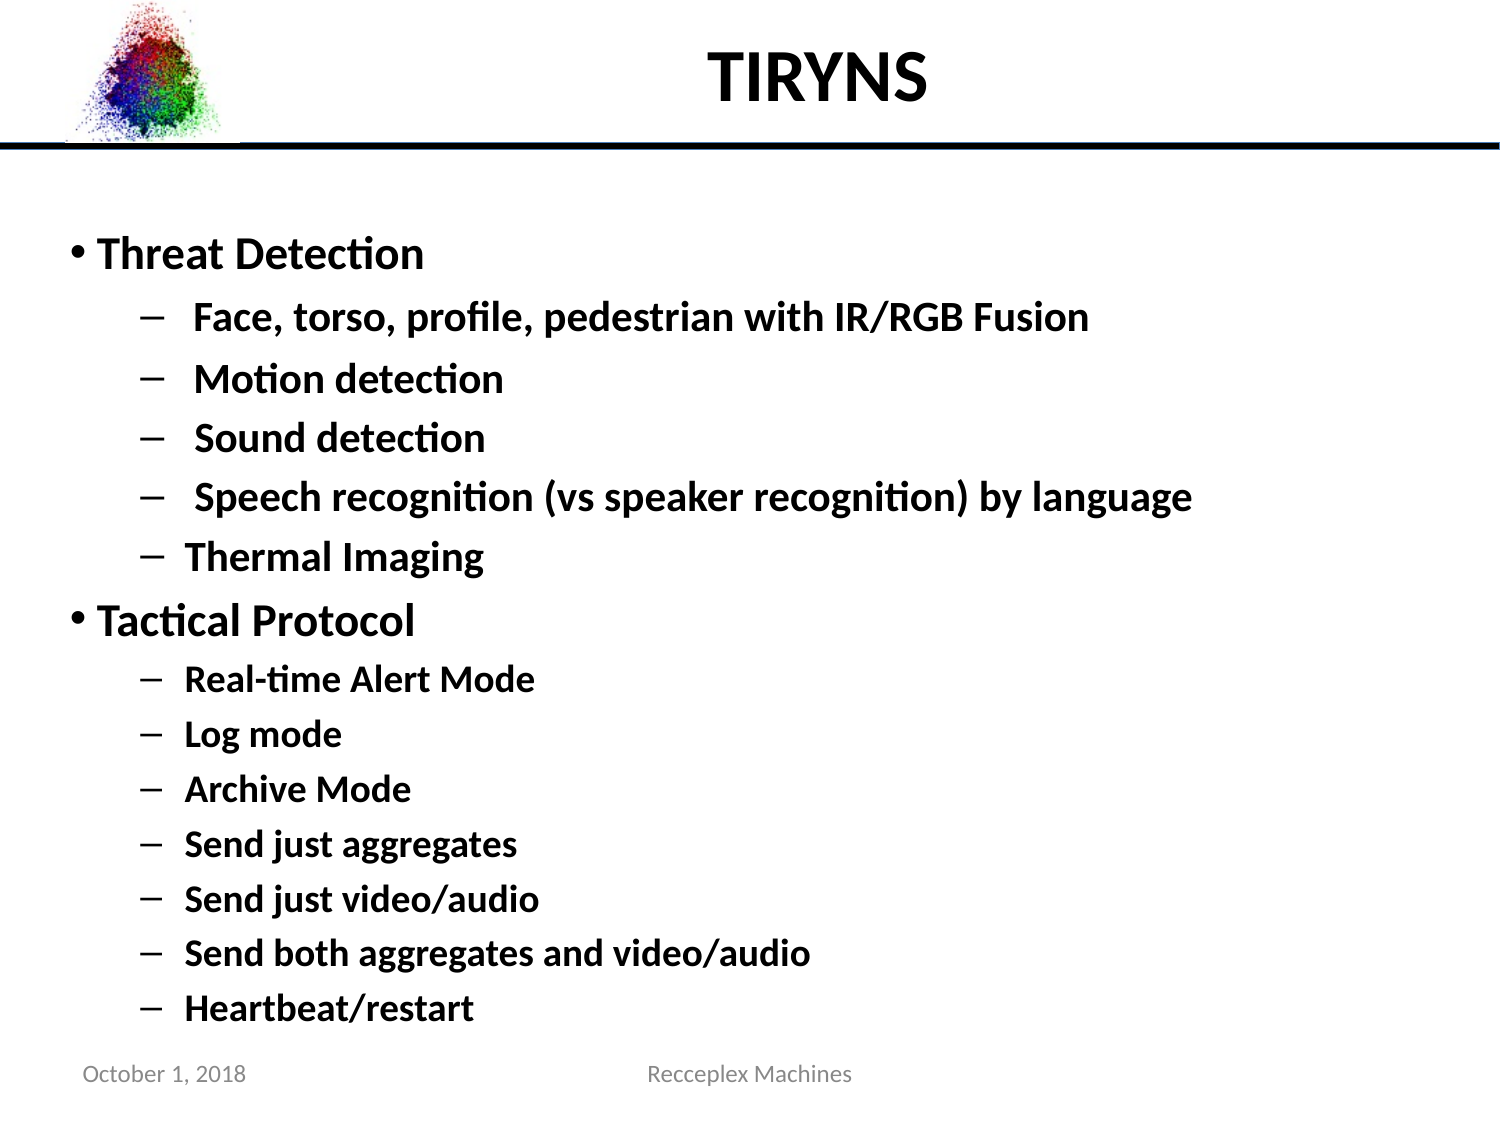

# TIRYNS
Threat Detection
Face, torso, profile, pedestrian with IR/RGB Fusion
Motion detection
 Sound detection
 Speech recognition (vs speaker recognition) by language
Thermal Imaging
Tactical Protocol
Real-time Alert Mode
Log mode
Archive Mode
Send just aggregates
Send just video/audio
Send both aggregates and video/audio
Heartbeat/restart

October 1, 2018
Recceplex Machines